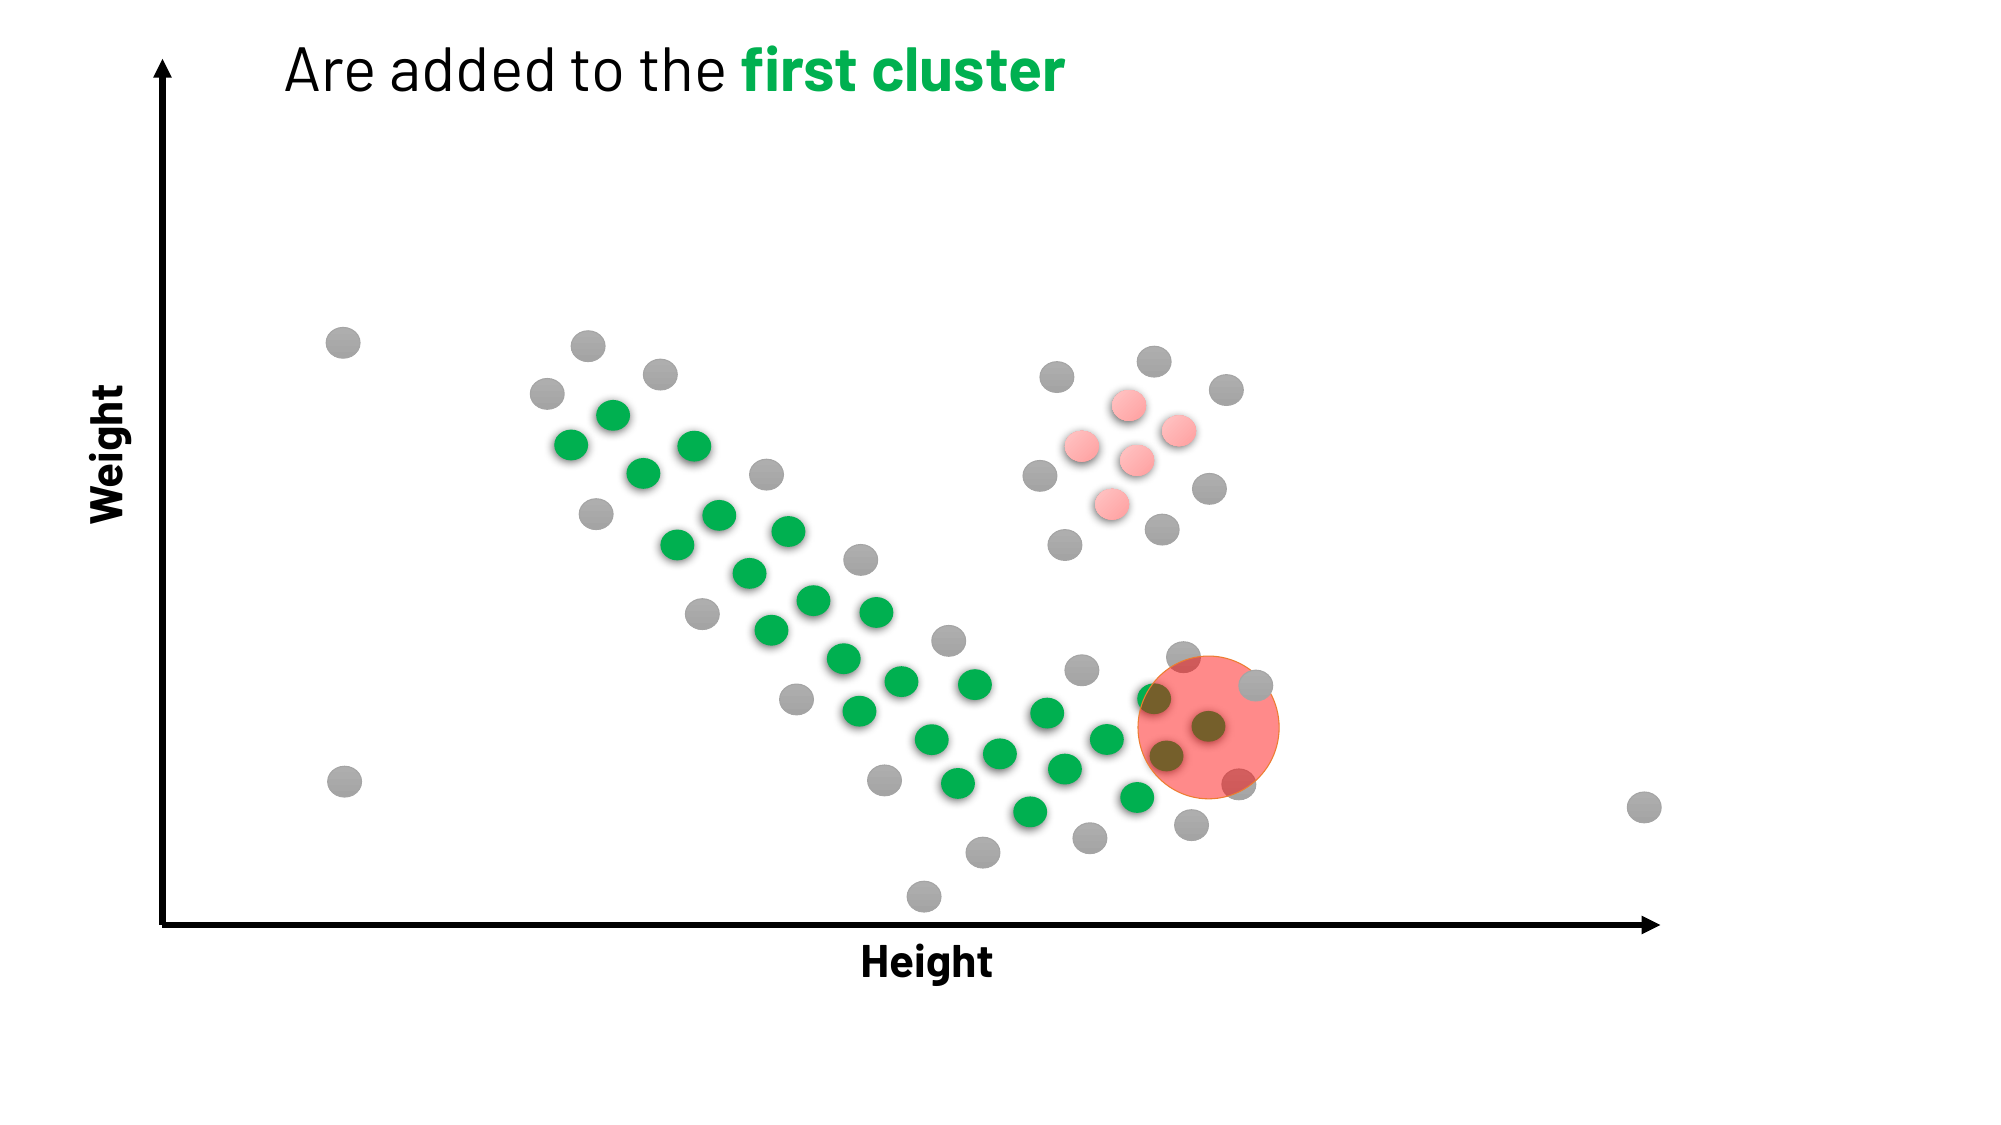

Are added to the first cluster

Weight

Height